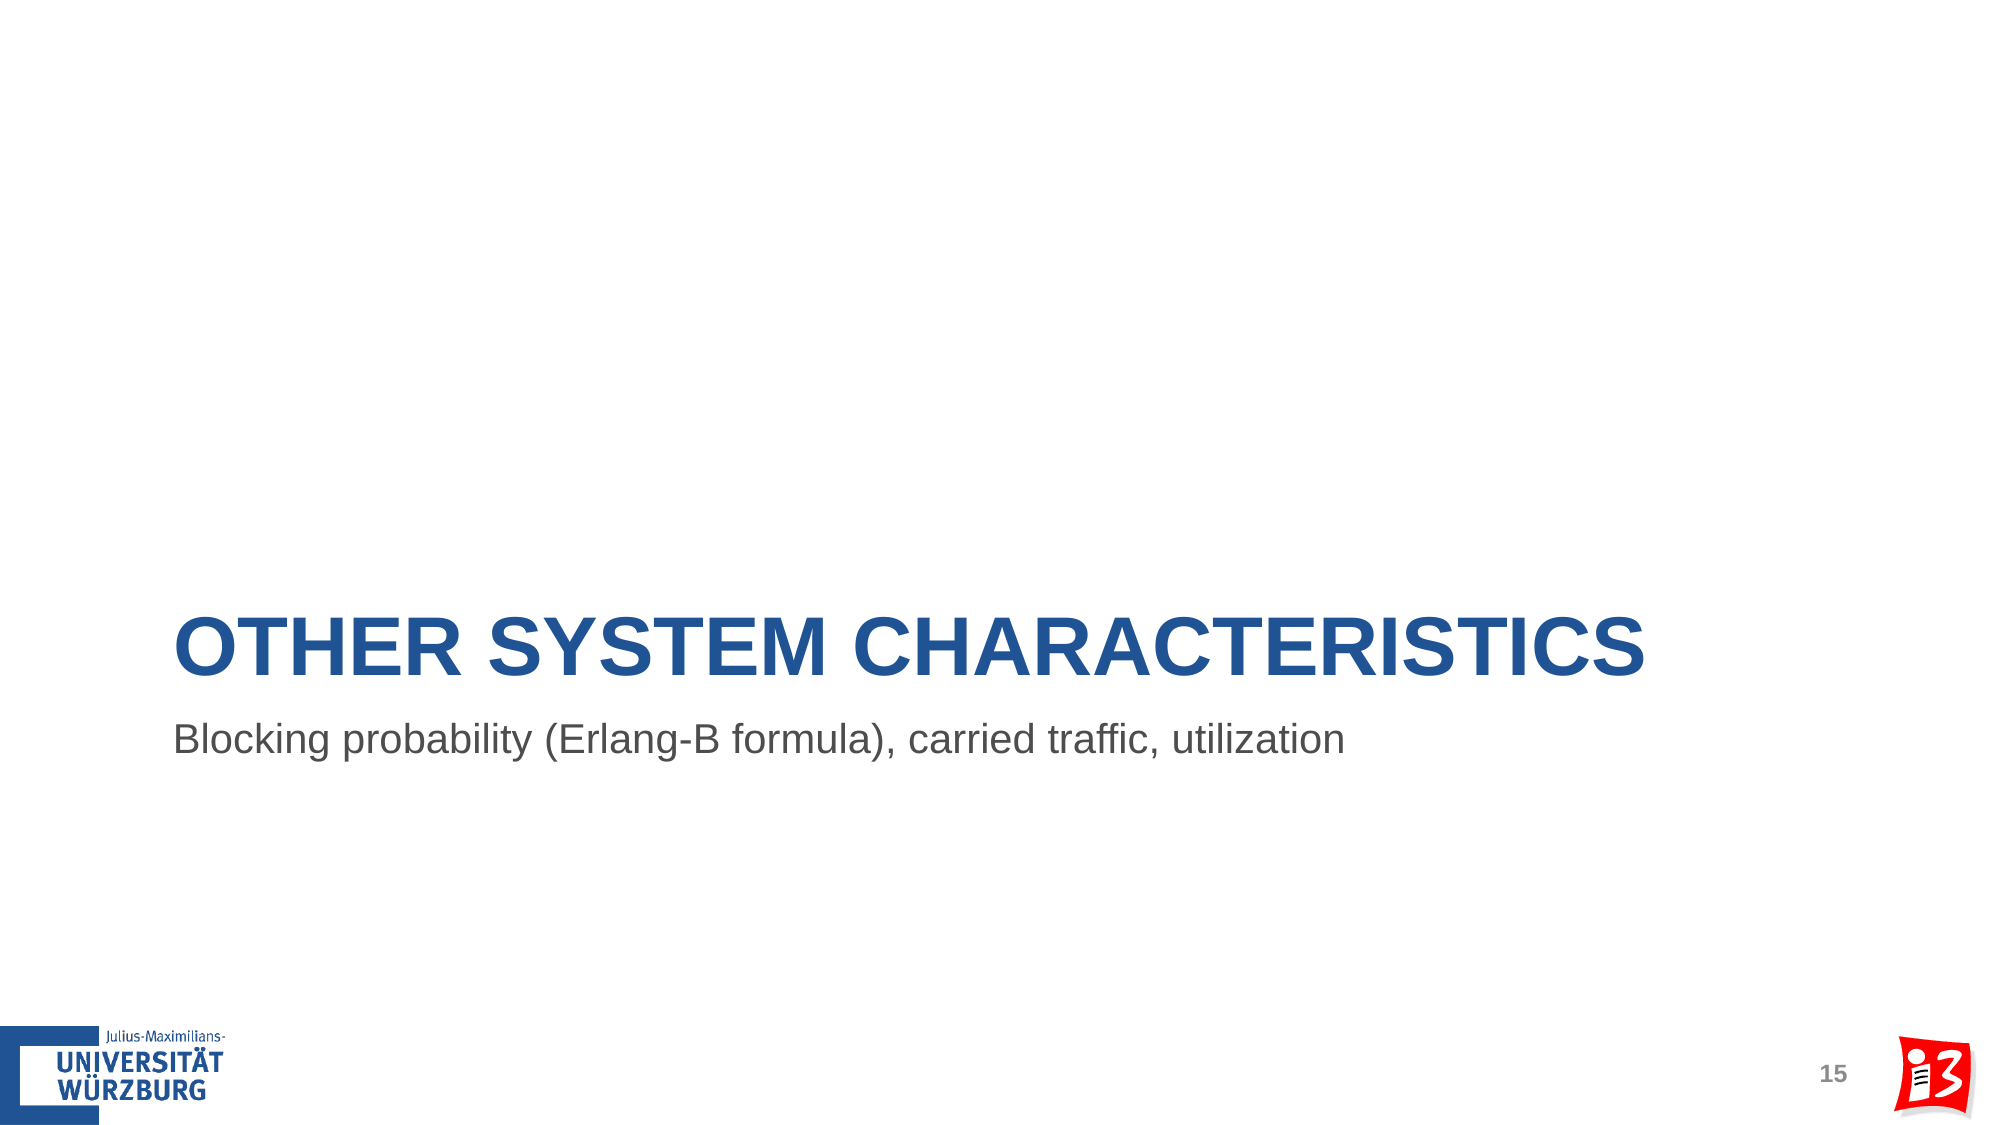

# Other System Characteristics
Blocking probability (Erlang-B formula), carried traffic, utilization
15